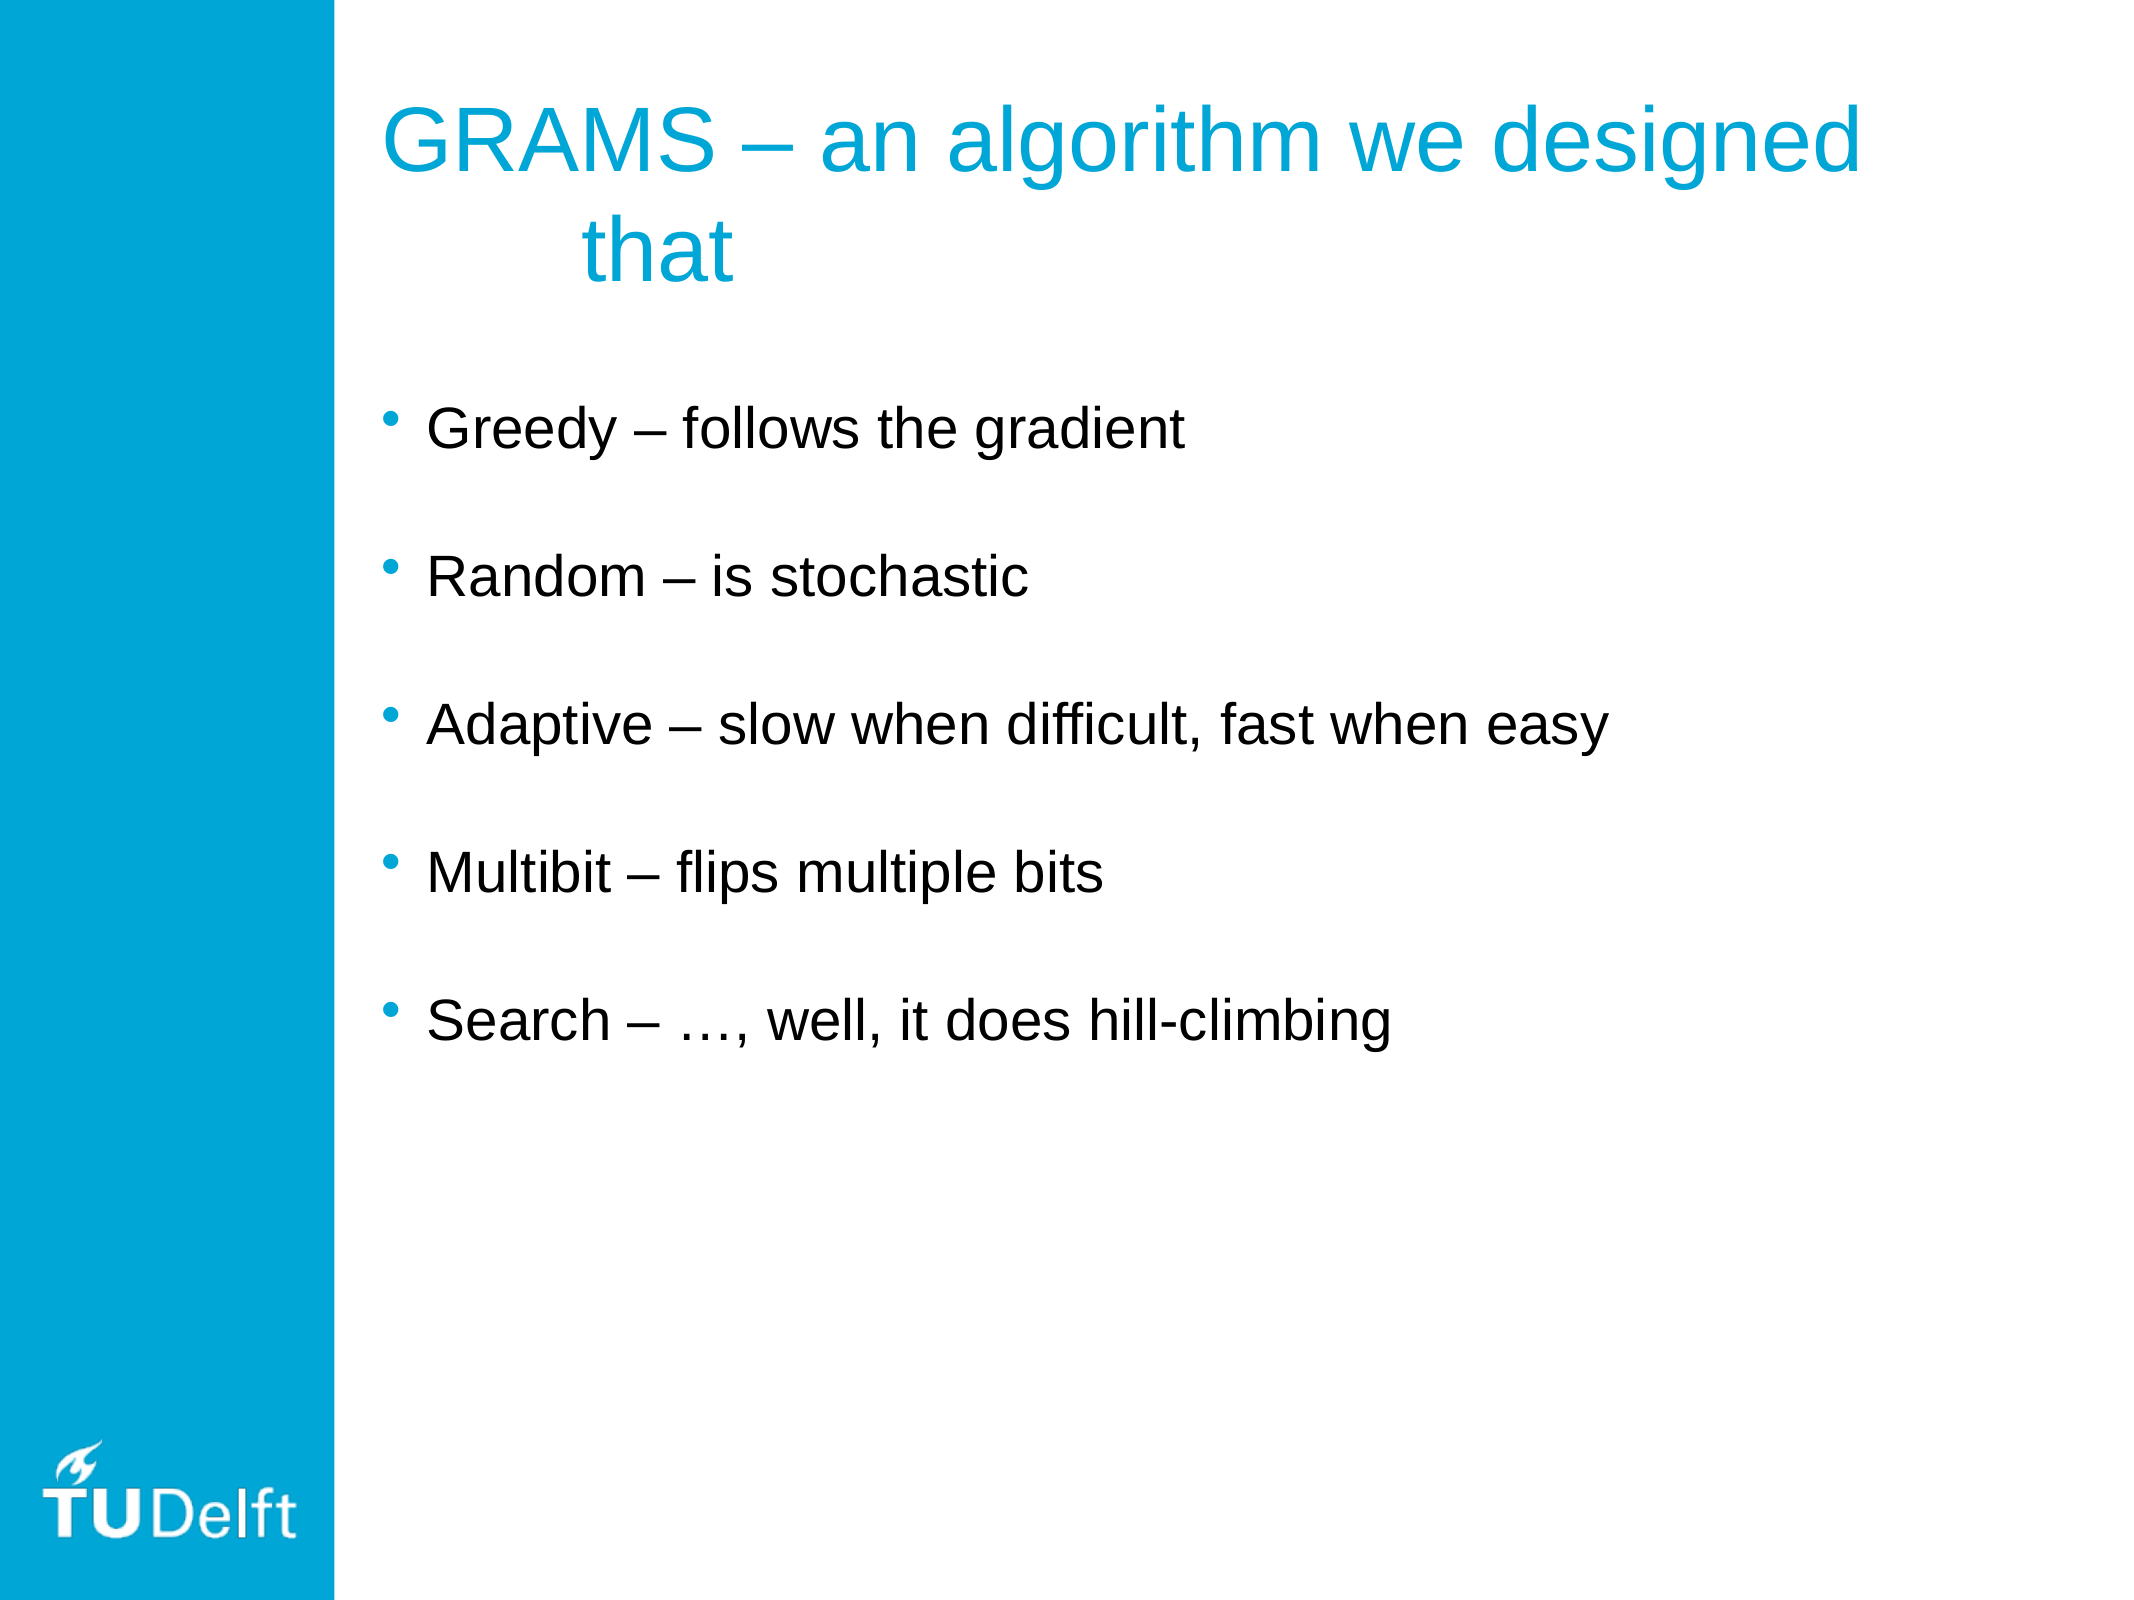

# GRAMS – an algorithm we designed that
Greedy – follows the gradient

Random – is stochastic

Adaptive – slow when difficult, fast when easy

Multibit – flips multiple bits

Search – …, well, it does hill-climbing